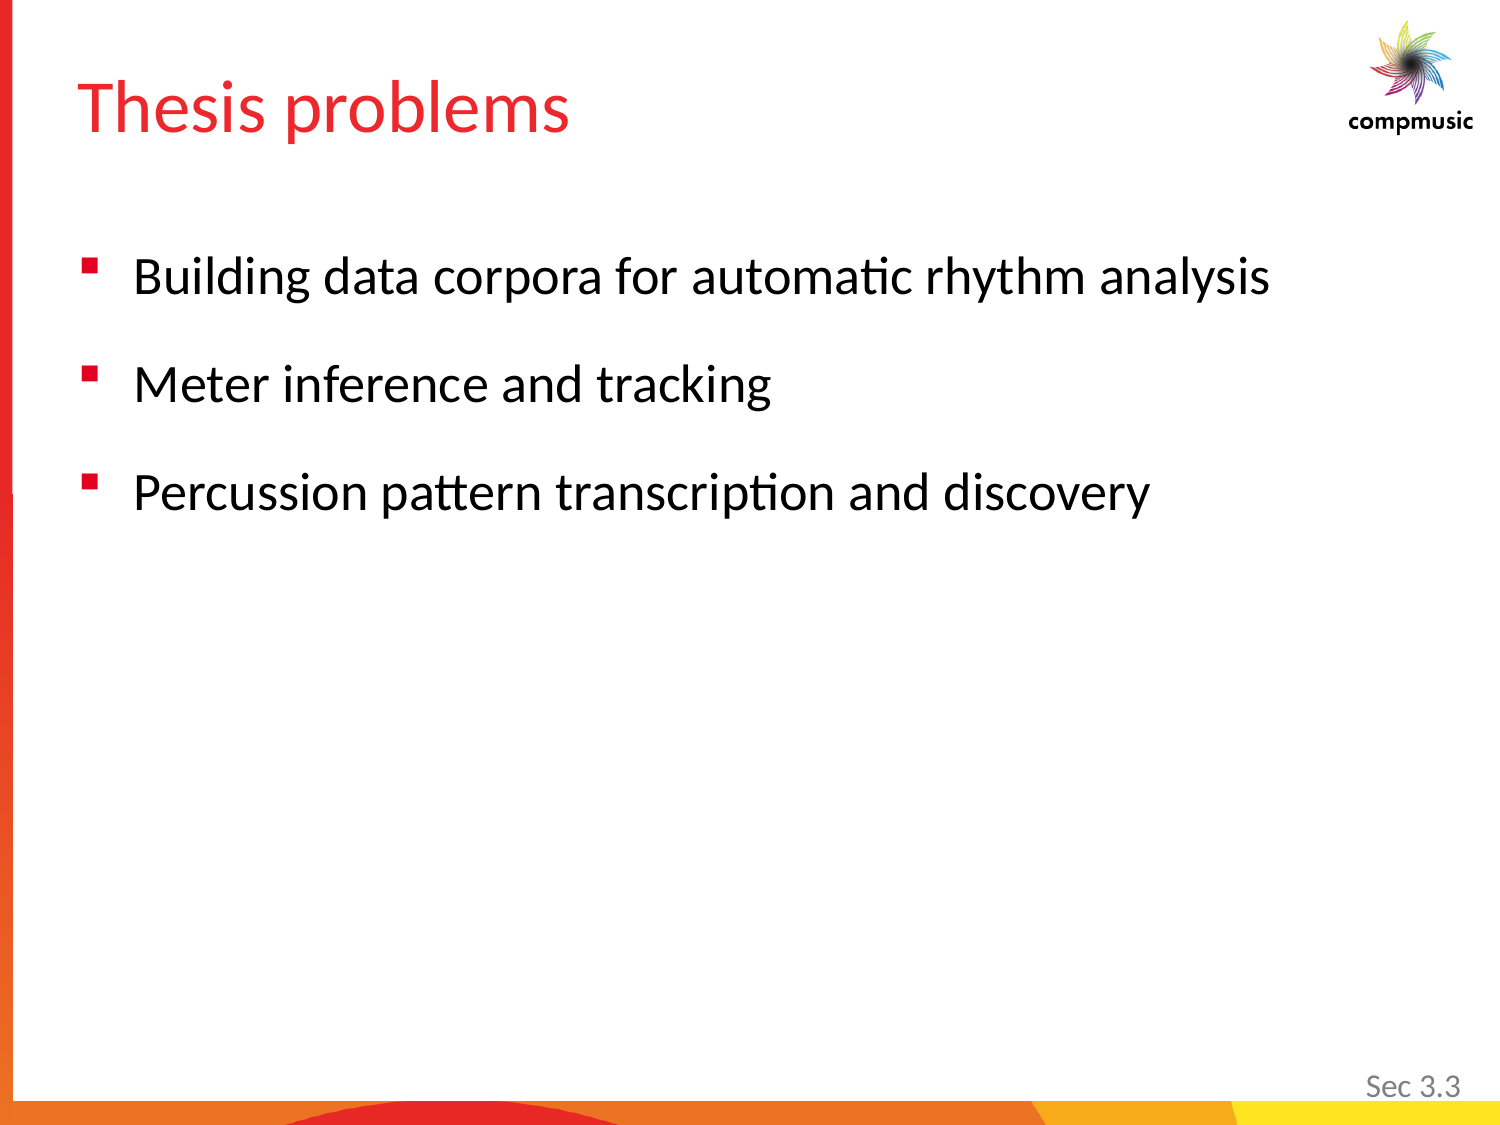

# Thesis problems
Building data corpora for automatic rhythm analysis
Meter inference and tracking
Percussion pattern transcription and discovery

Sec 3.3